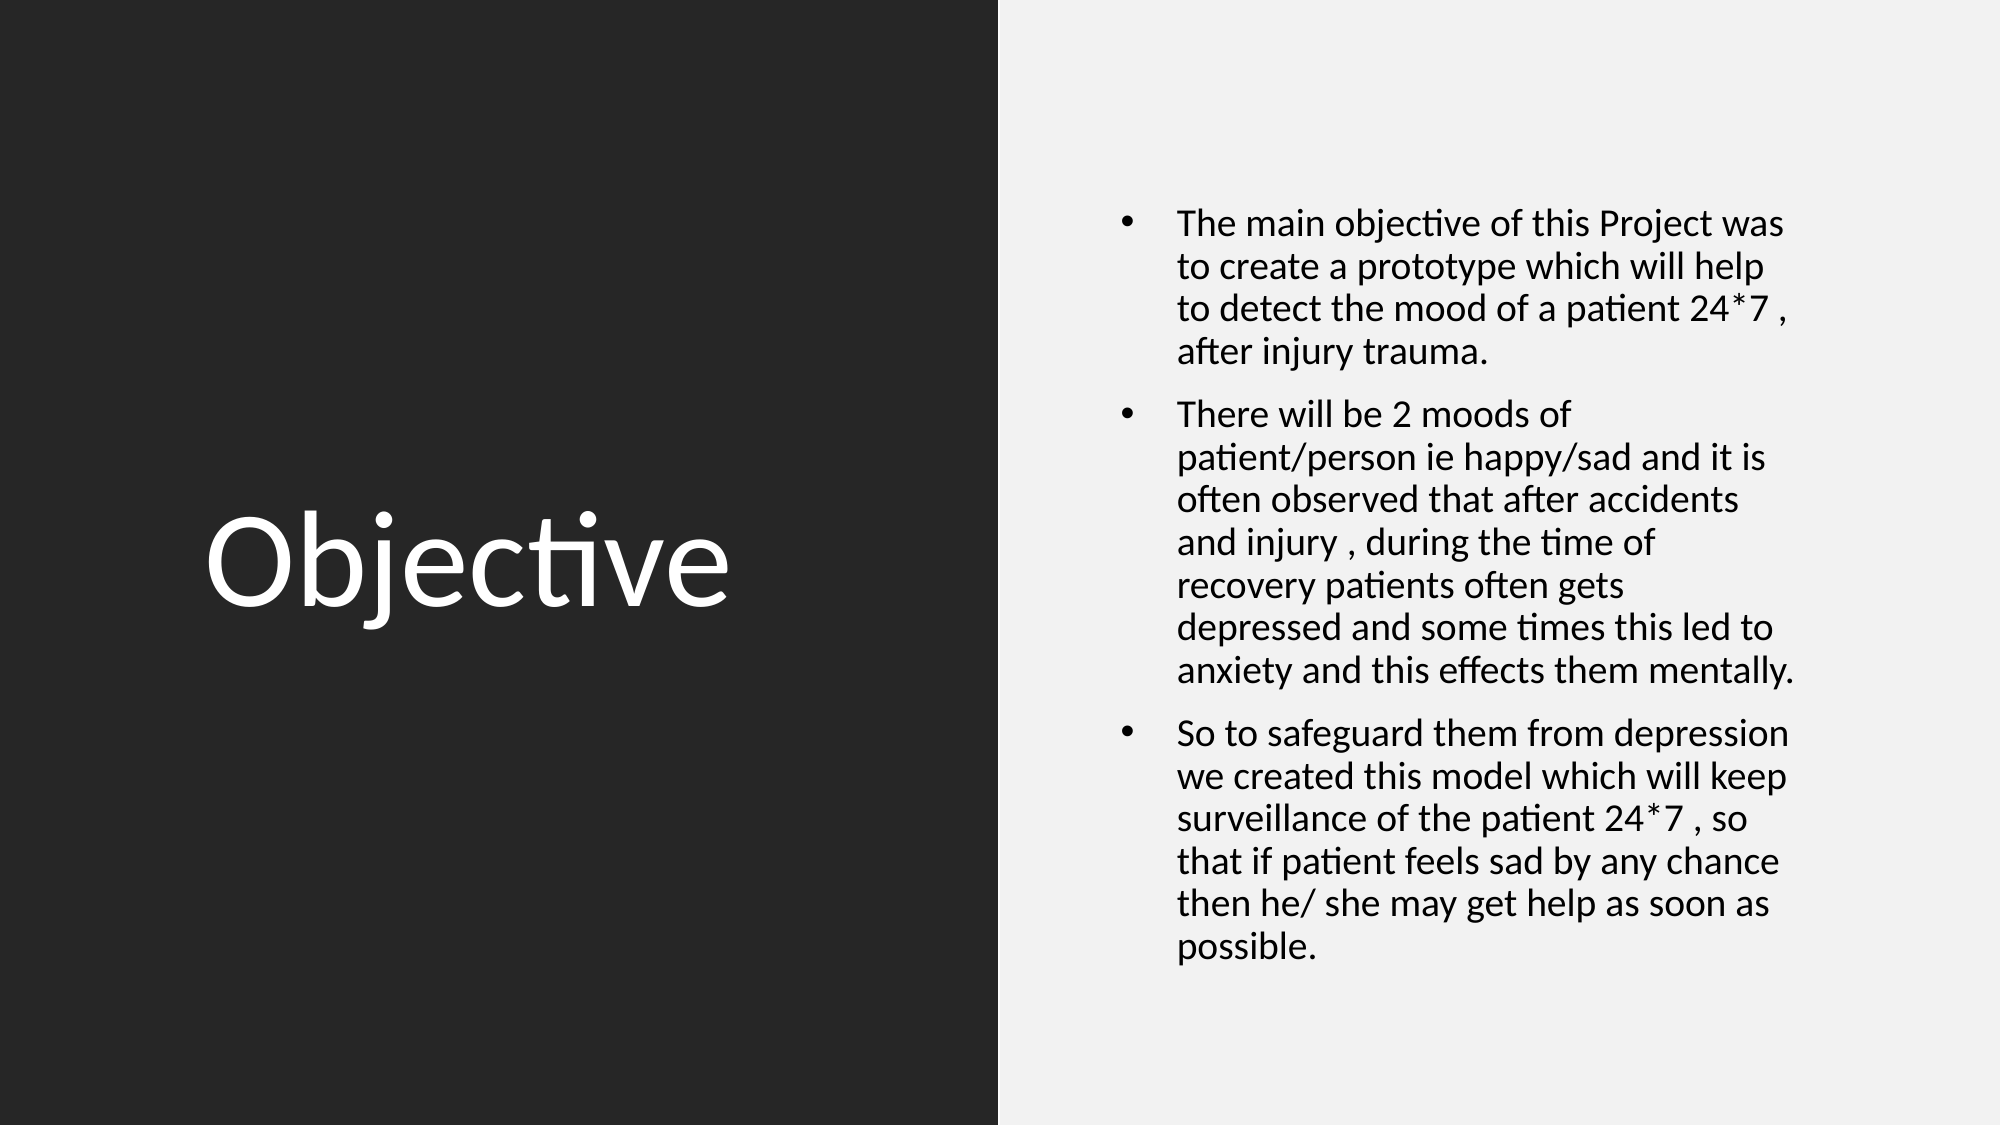

# Objective
The main objective of this Project was to create a prototype which will help to detect the mood of a patient 24*7 , after injury trauma.
There will be 2 moods of patient/person ie happy/sad and it is often observed that after accidents and injury , during the time of recovery patients often gets depressed and some times this led to anxiety and this effects them mentally.
So to safeguard them from depression we created this model which will keep surveillance of the patient 24*7 , so that if patient feels sad by any chance then he/ she may get help as soon as possible.